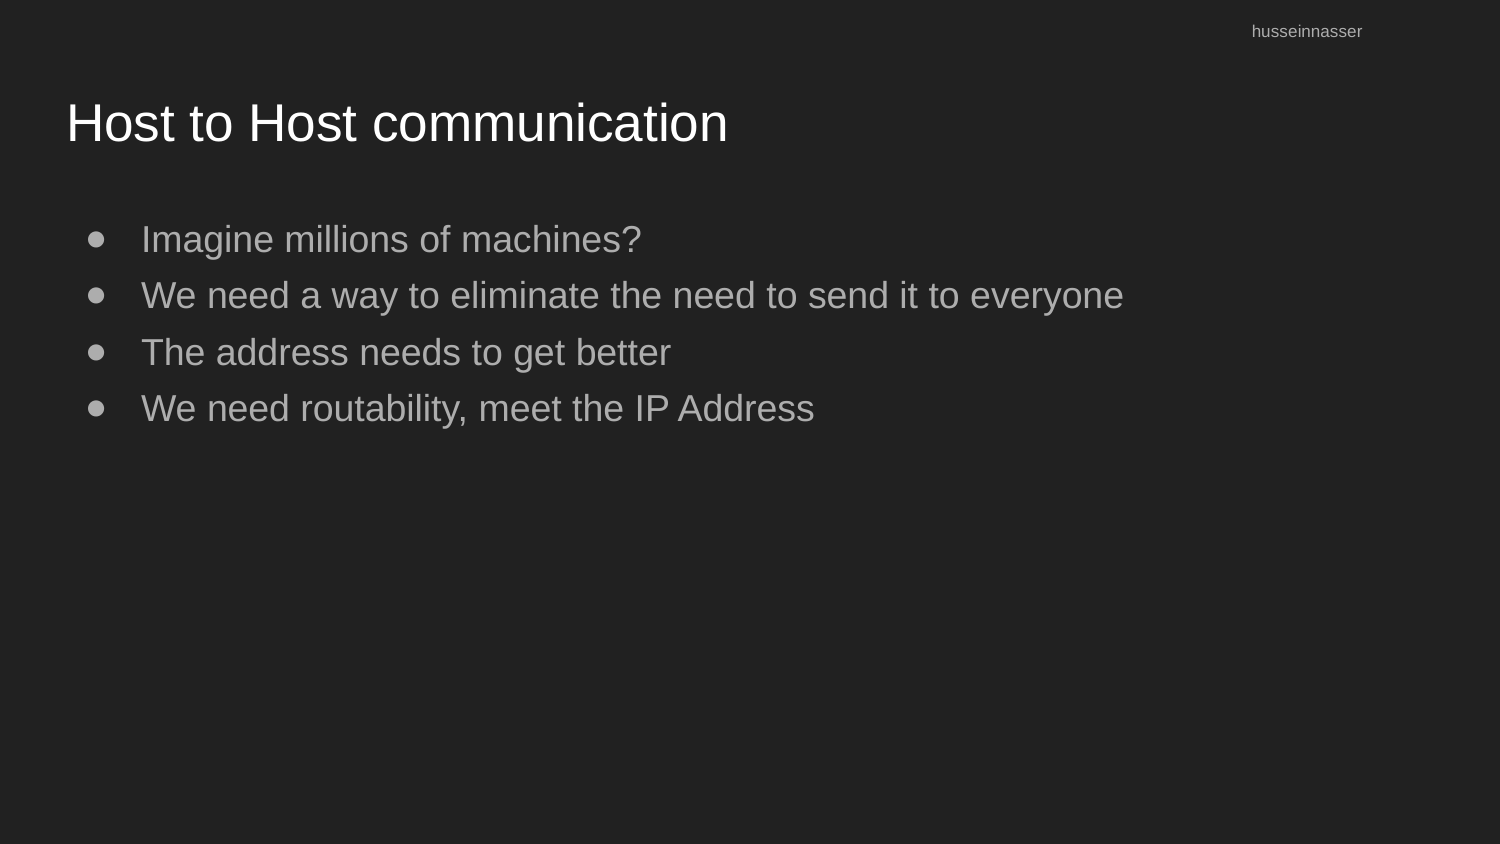

husseinnasser
# Host to Host communication
Imagine millions of machines?
We need a way to eliminate the need to send it to everyone
The address needs to get better
We need routability, meet the IP Address